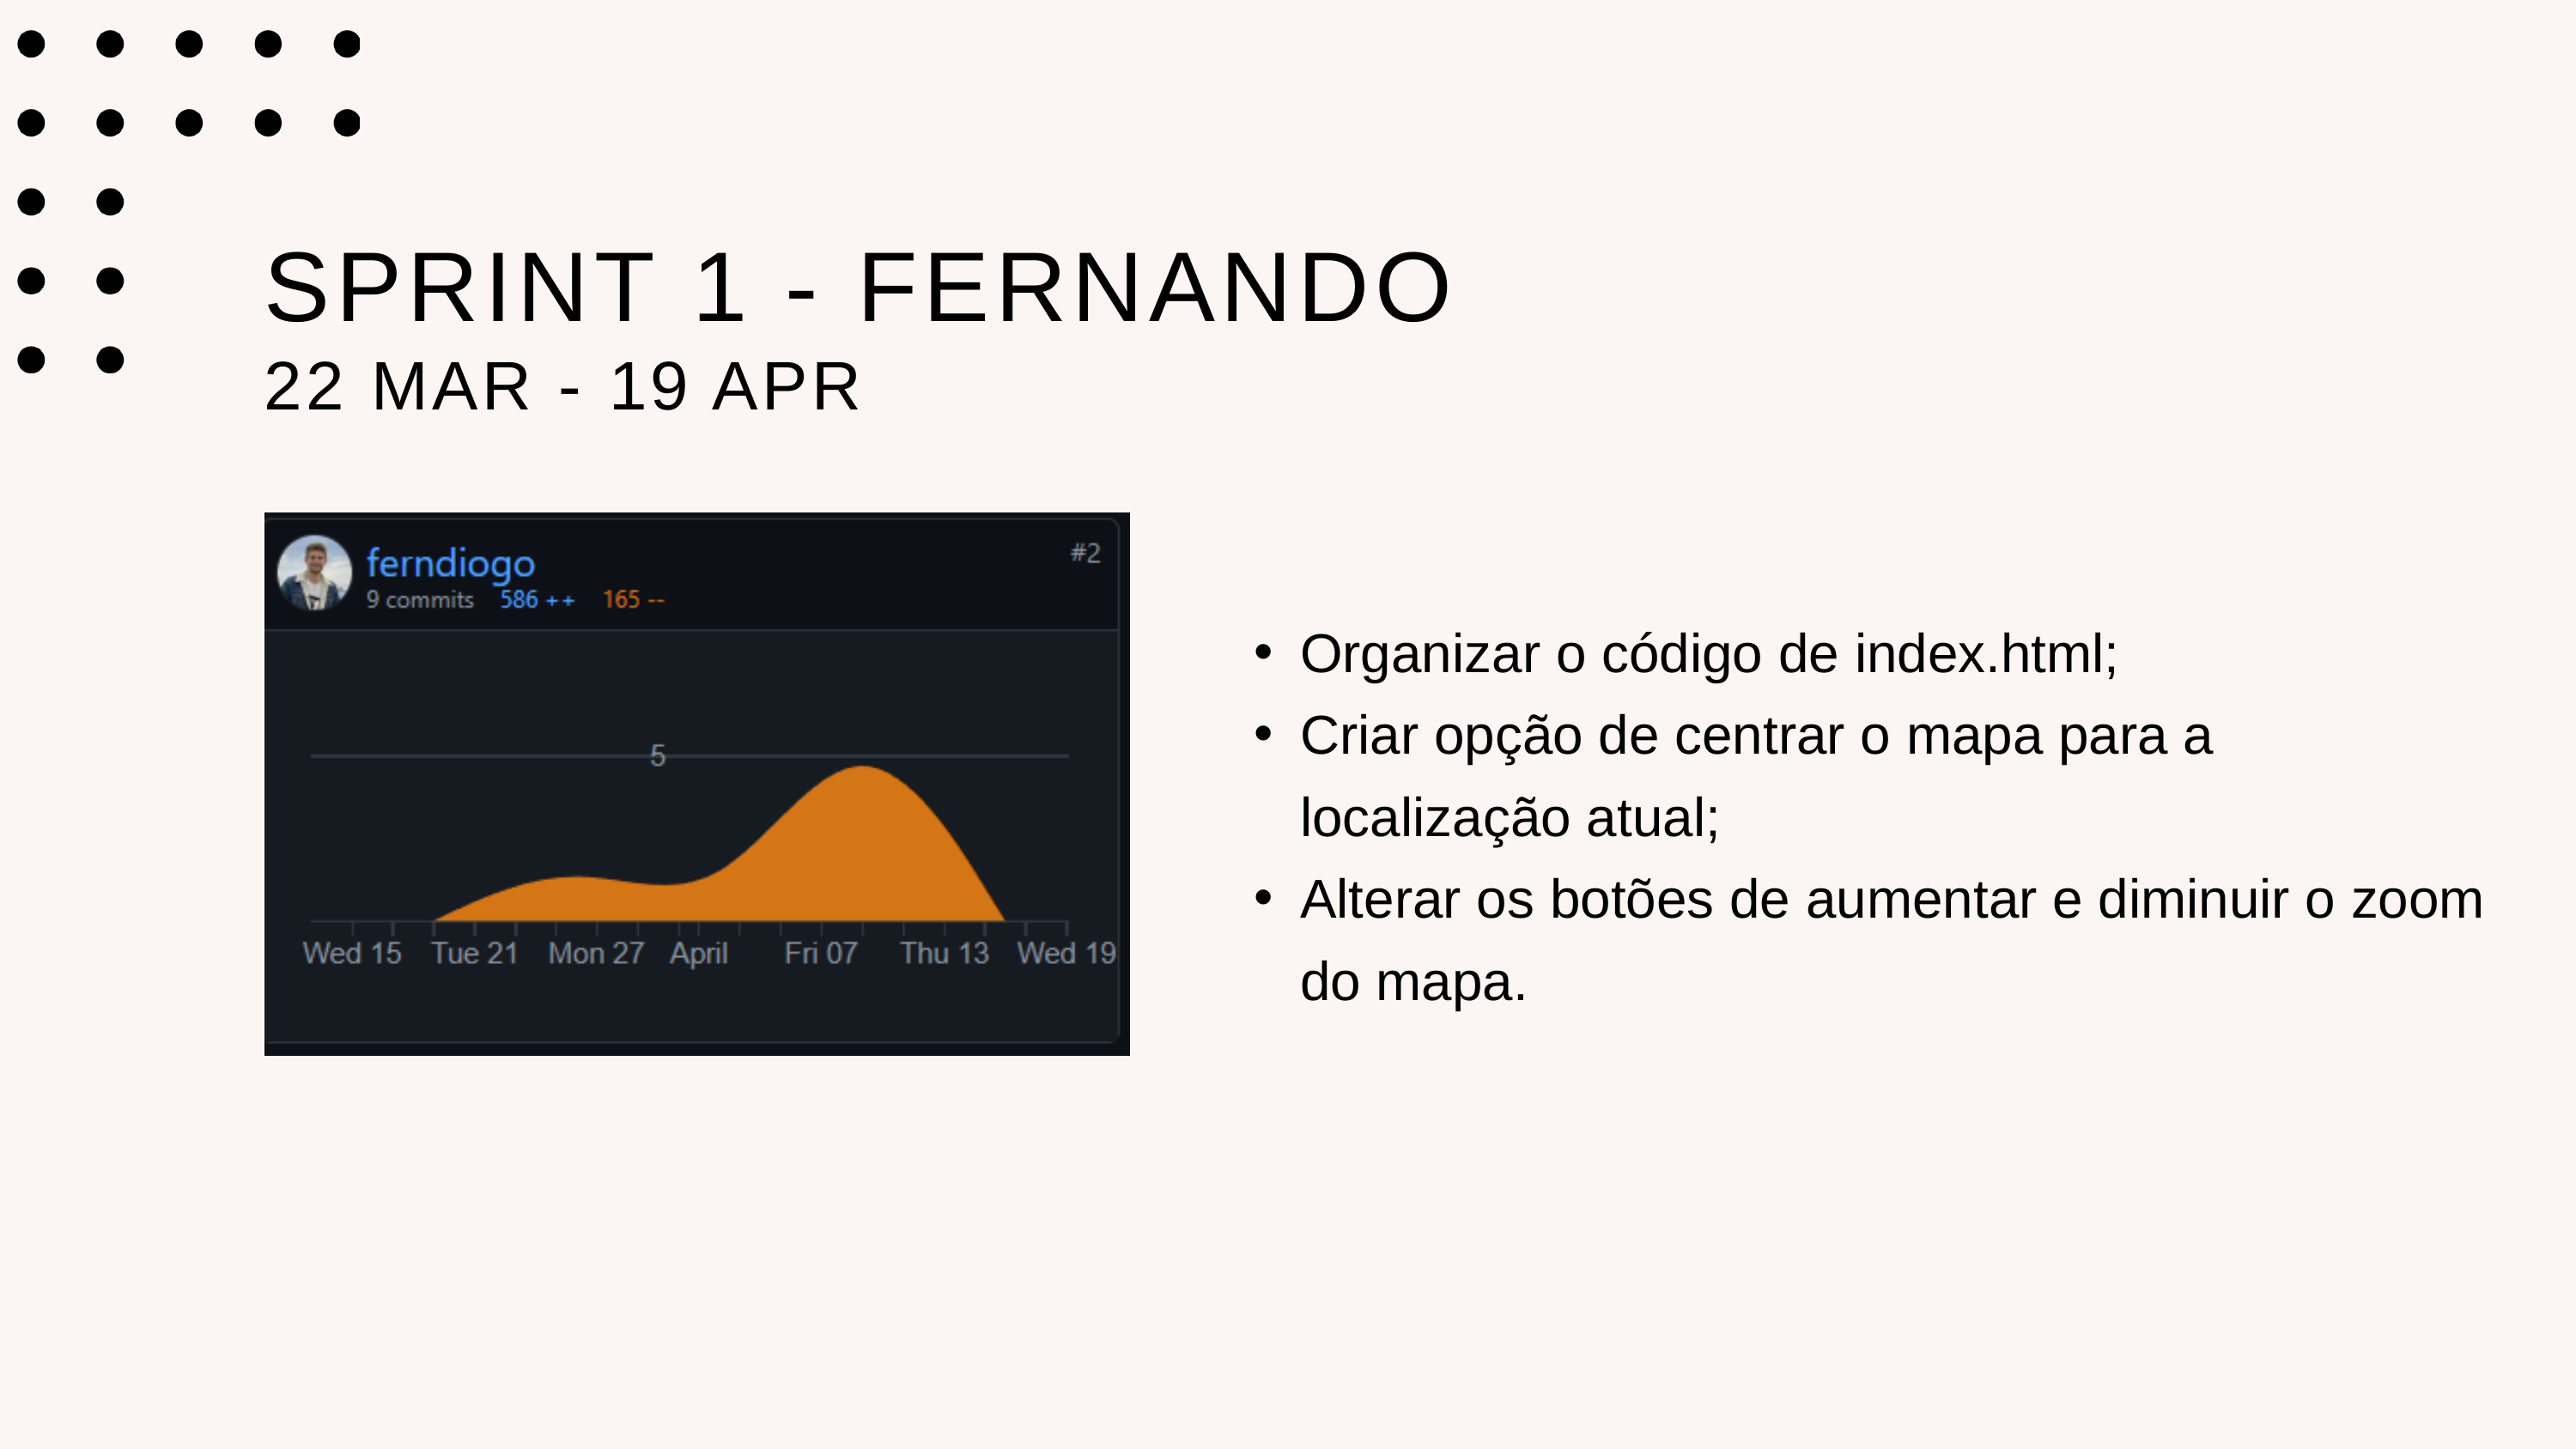

SPRINT 1 - FERNANDO
22 MAR - 19 APR

Organizar o código de index.html;
Criar opção de centrar o mapa para a localização atual;
Alterar os botões de aumentar e diminuir o zoom do mapa.